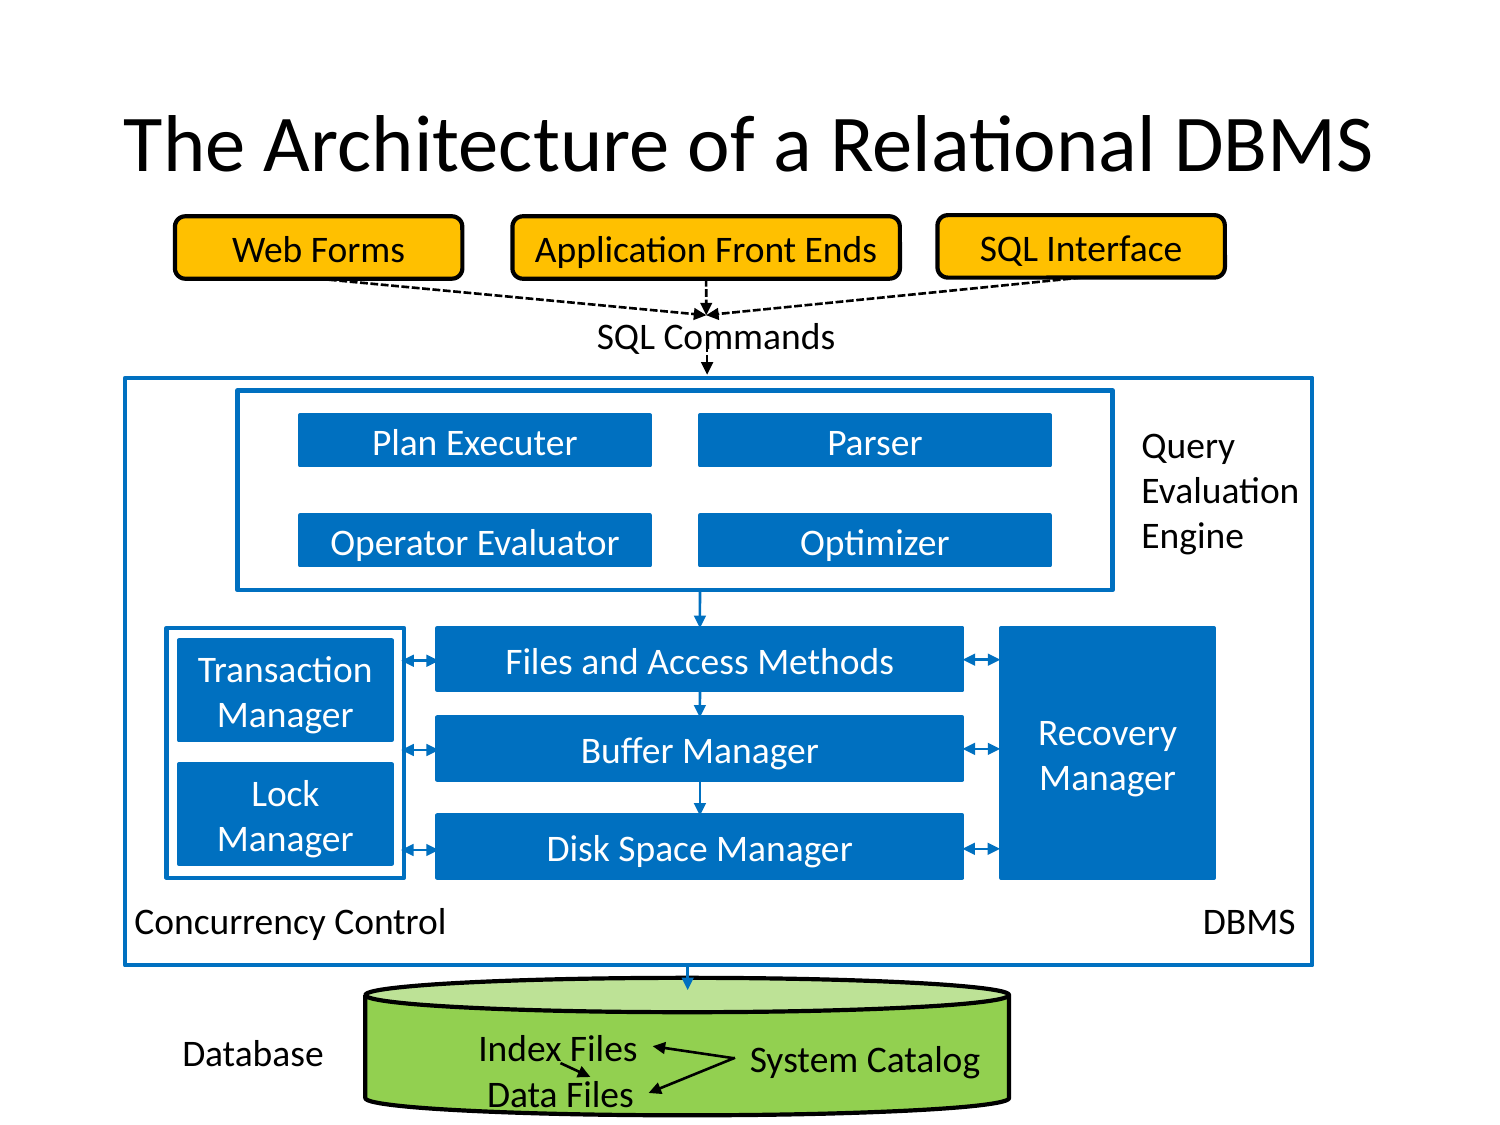

# The Architecture of a Relational DBMS
SQL Interface
Web Forms
Application Front Ends
SQL Commands

Query
Evaluation
Engine
Plan Executer
Parser
Operator Evaluator
Optimizer

Files and Access Methods
Recovery Manager
Transaction Manager
Buffer Manager
Lock Manager
Disk Space Manager
DBMS
Concurrency Control

Index Files
Database
System Catalog
Data Files